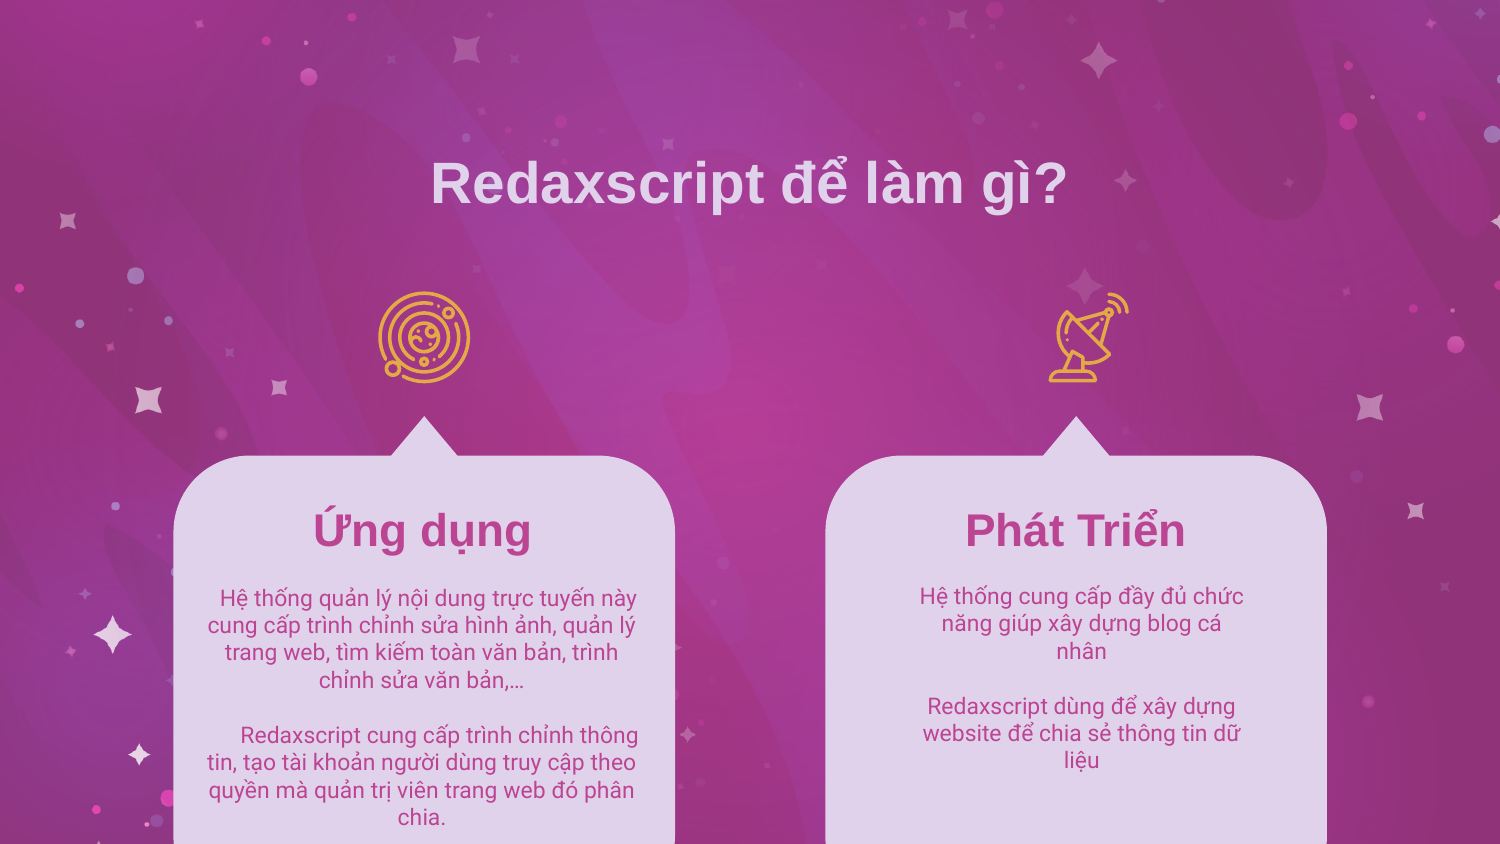

Redaxscript để làm gì?

# Ứng dụng
Phát Triển
Hệ thống cung cấp đầy đủ chức năng giúp xây dựng blog cá nhân

Redaxscript dùng để xây dựng website để chia sẻ thông tin dữ liệu
           Hệ thống quản lý nội dung trực tuyến này cung cấp trình chỉnh sửa hình ảnh, quản lý trang web, tìm kiếm toàn văn bản, trình chỉnh sửa văn bản,…

               Redaxscript cung cấp trình chỉnh thông tin, tạo tài khoản người dùng truy cập theo quyền mà quản trị viên trang web đó phân chia.